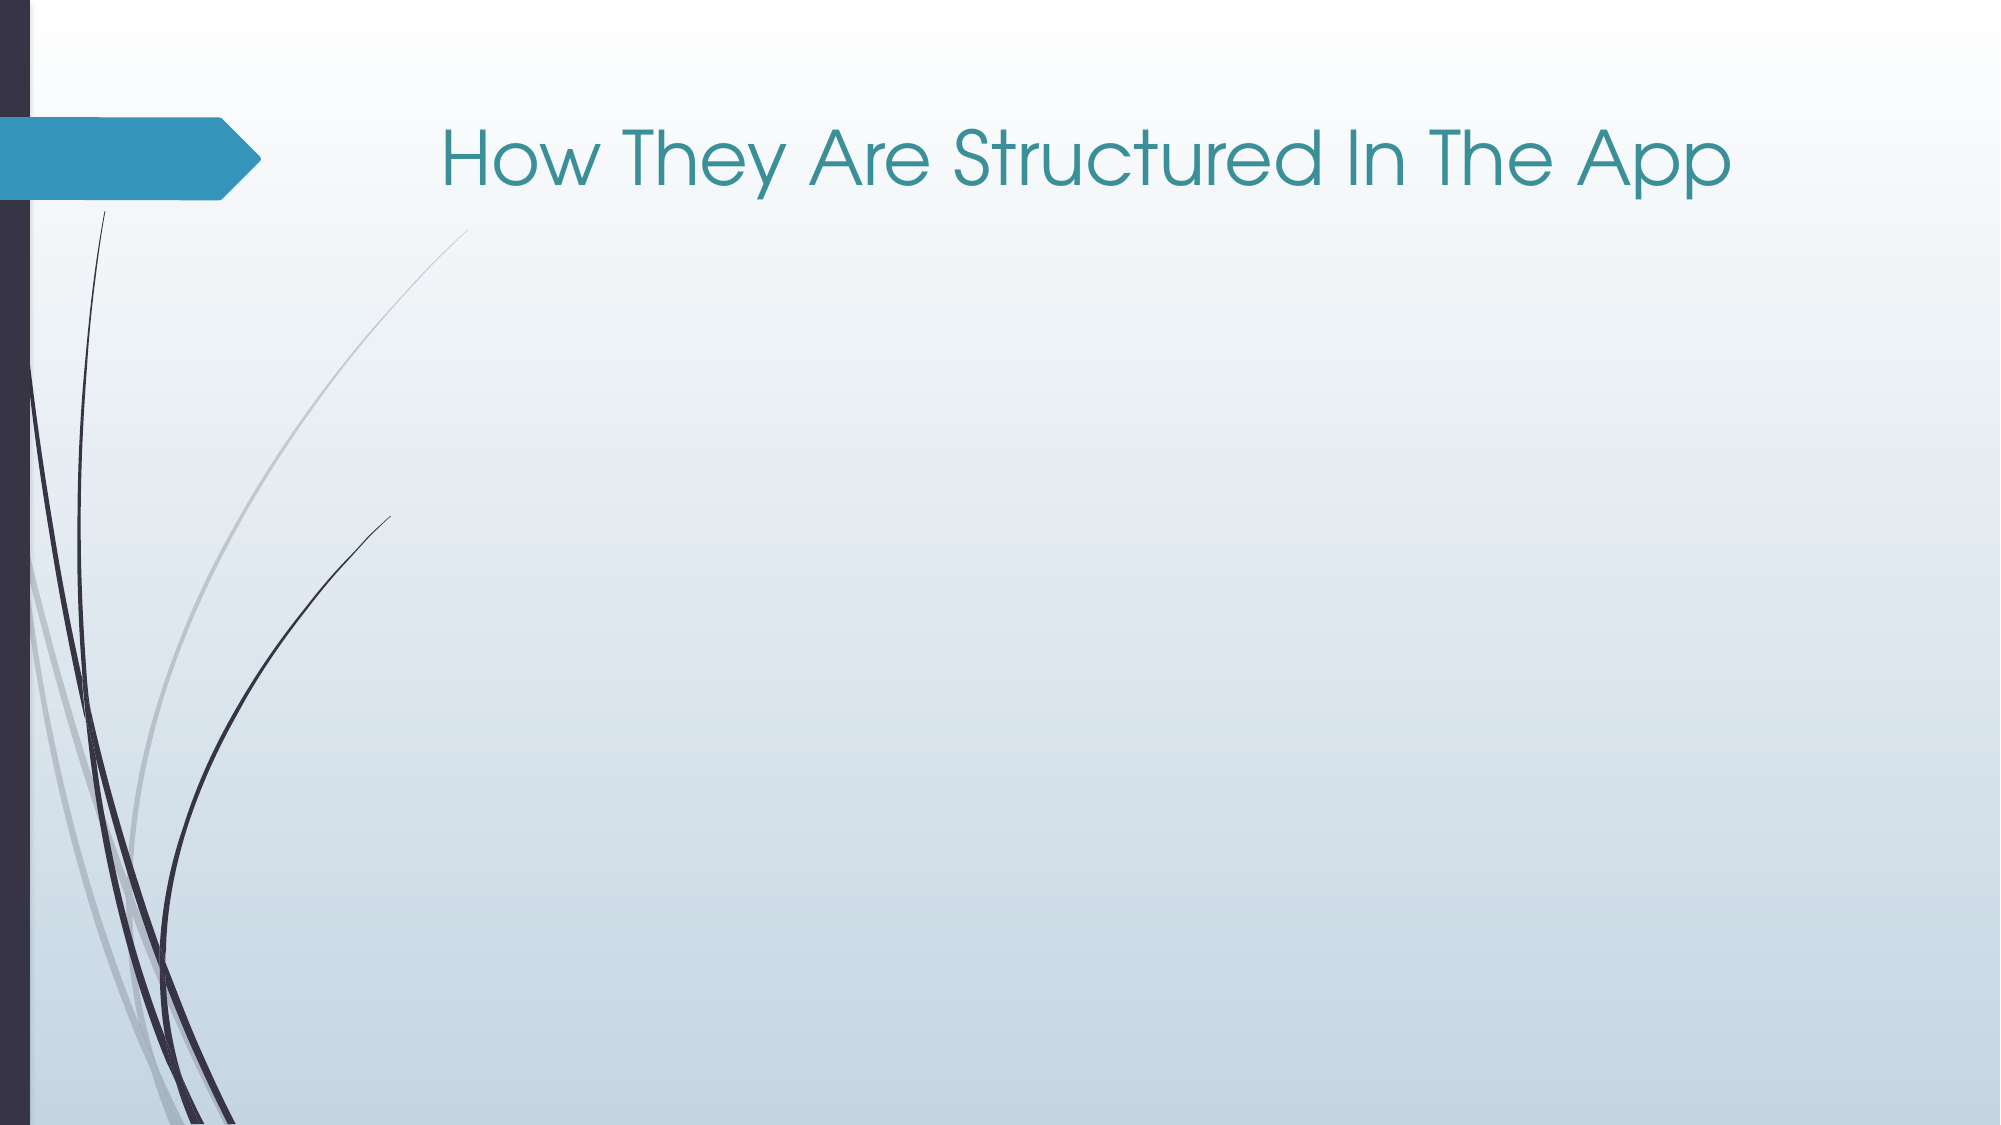

# How They Are Structured In The App